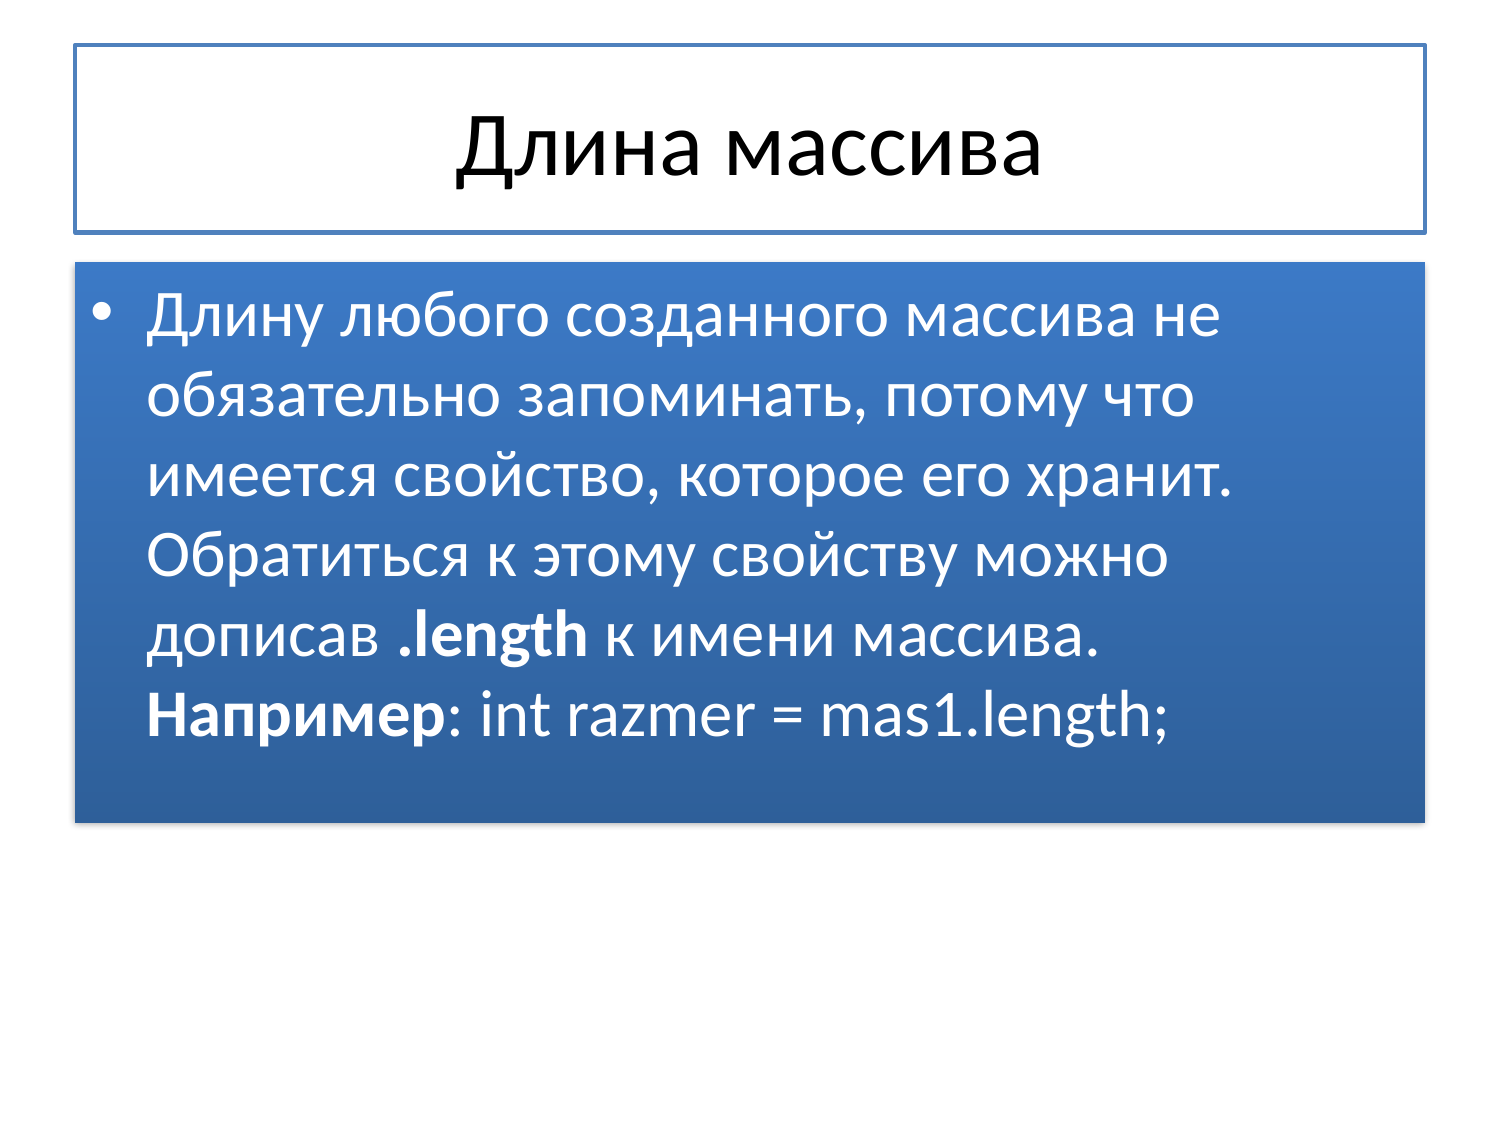

# Длина массива
Длину любого созданного массива не обязательно запоминать, потому что имеется свойство, которое его хранит. Обратиться к этому свойству можно дописав .length к имени массива. Например: int razmer = mas1.length;